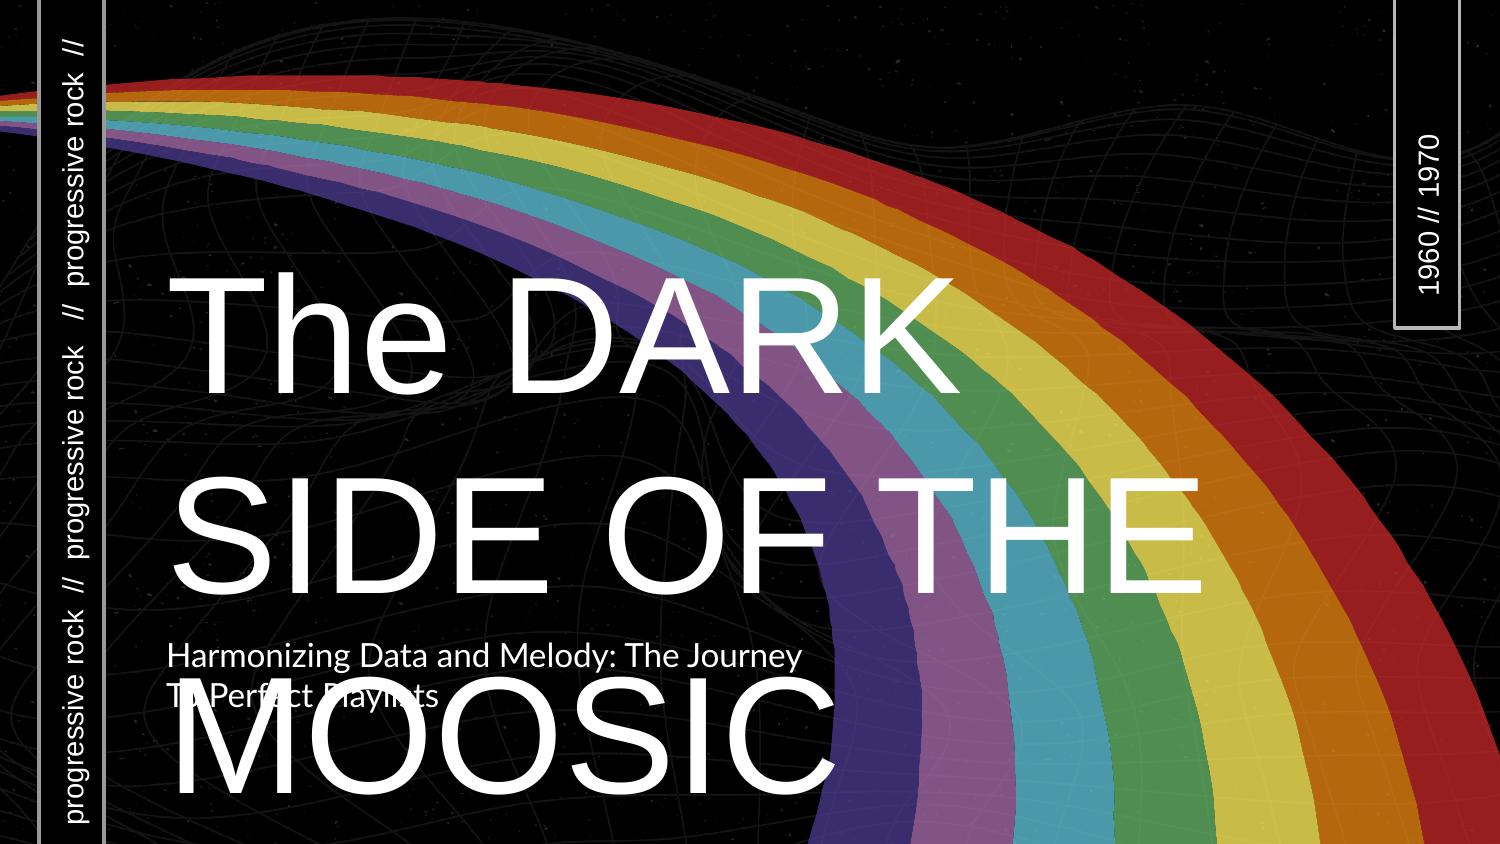

# The DARK SIDE OF THE MOOSIC
Harmonizing Data and Melody: The Journey To Perfect Playlists